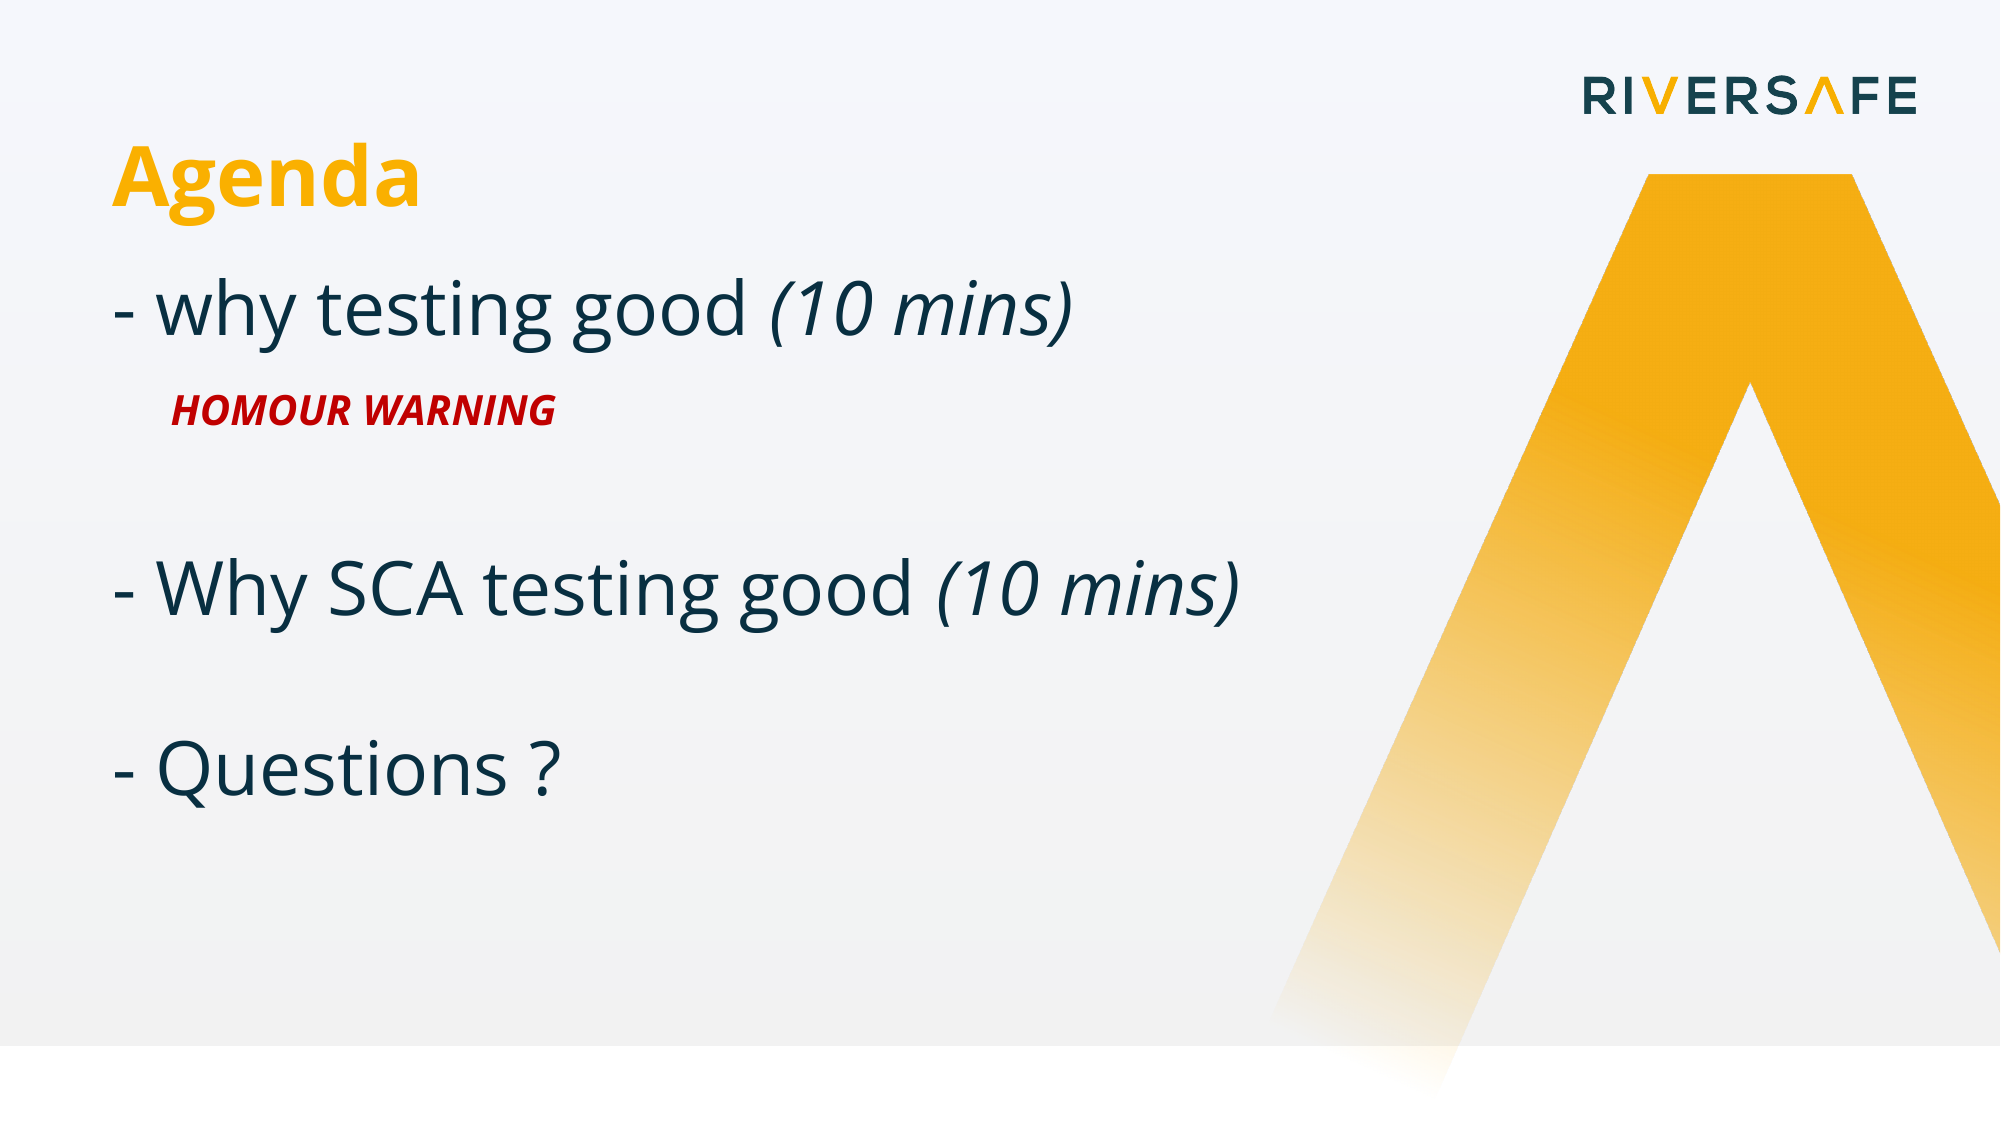

Agenda
- why testing good (10 mins)
   HOMOUR WARNING

- Why SCA testing good (10 mins)

- Questions ?